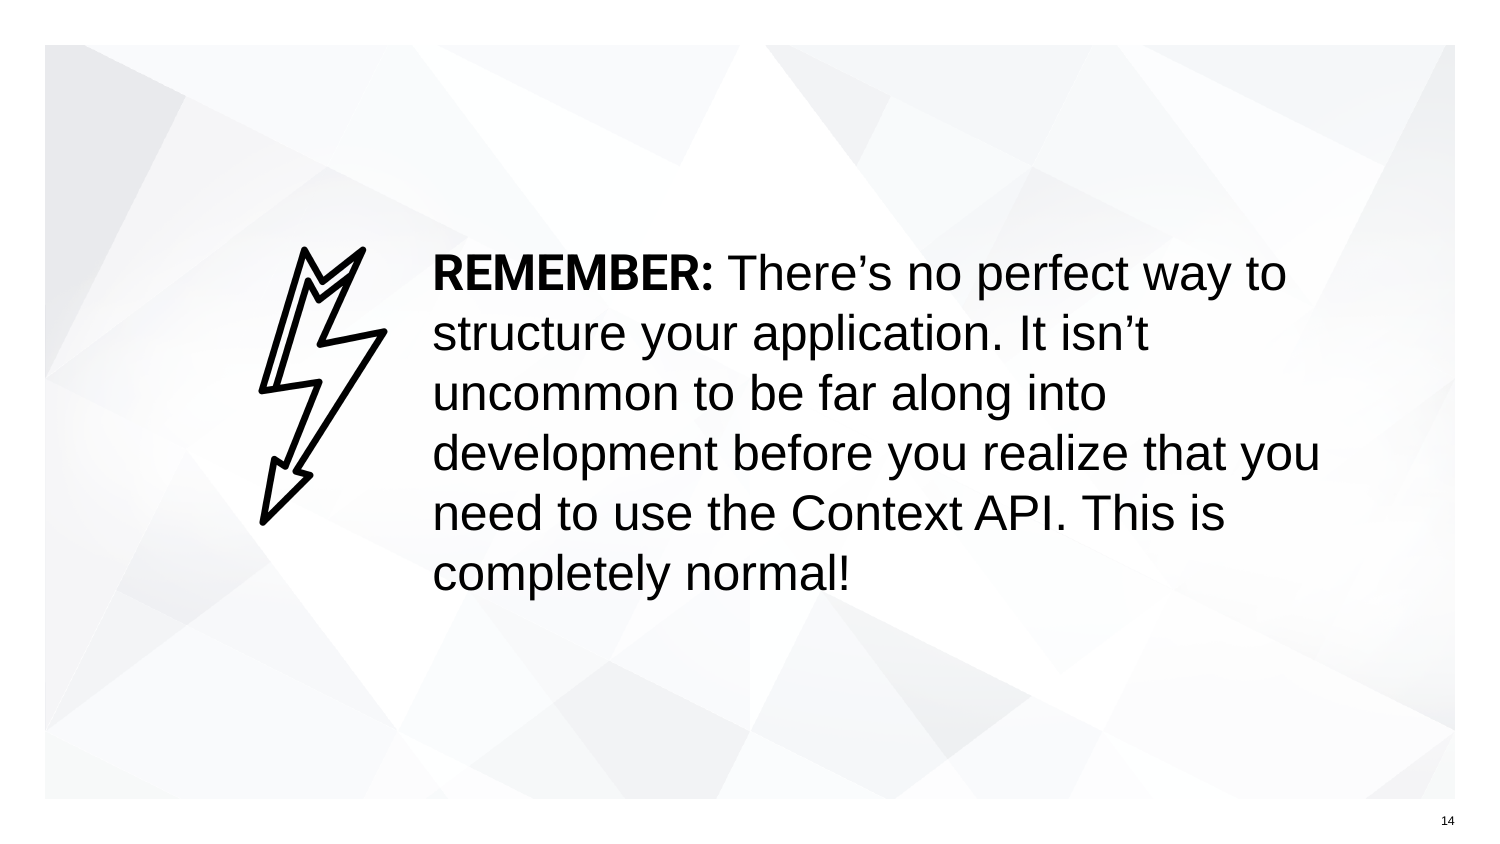

# REMEMBER: There’s no perfect way to structure your application. It isn’t uncommon to be far along into development before you realize that you need to use the Context API. This is completely normal!

14